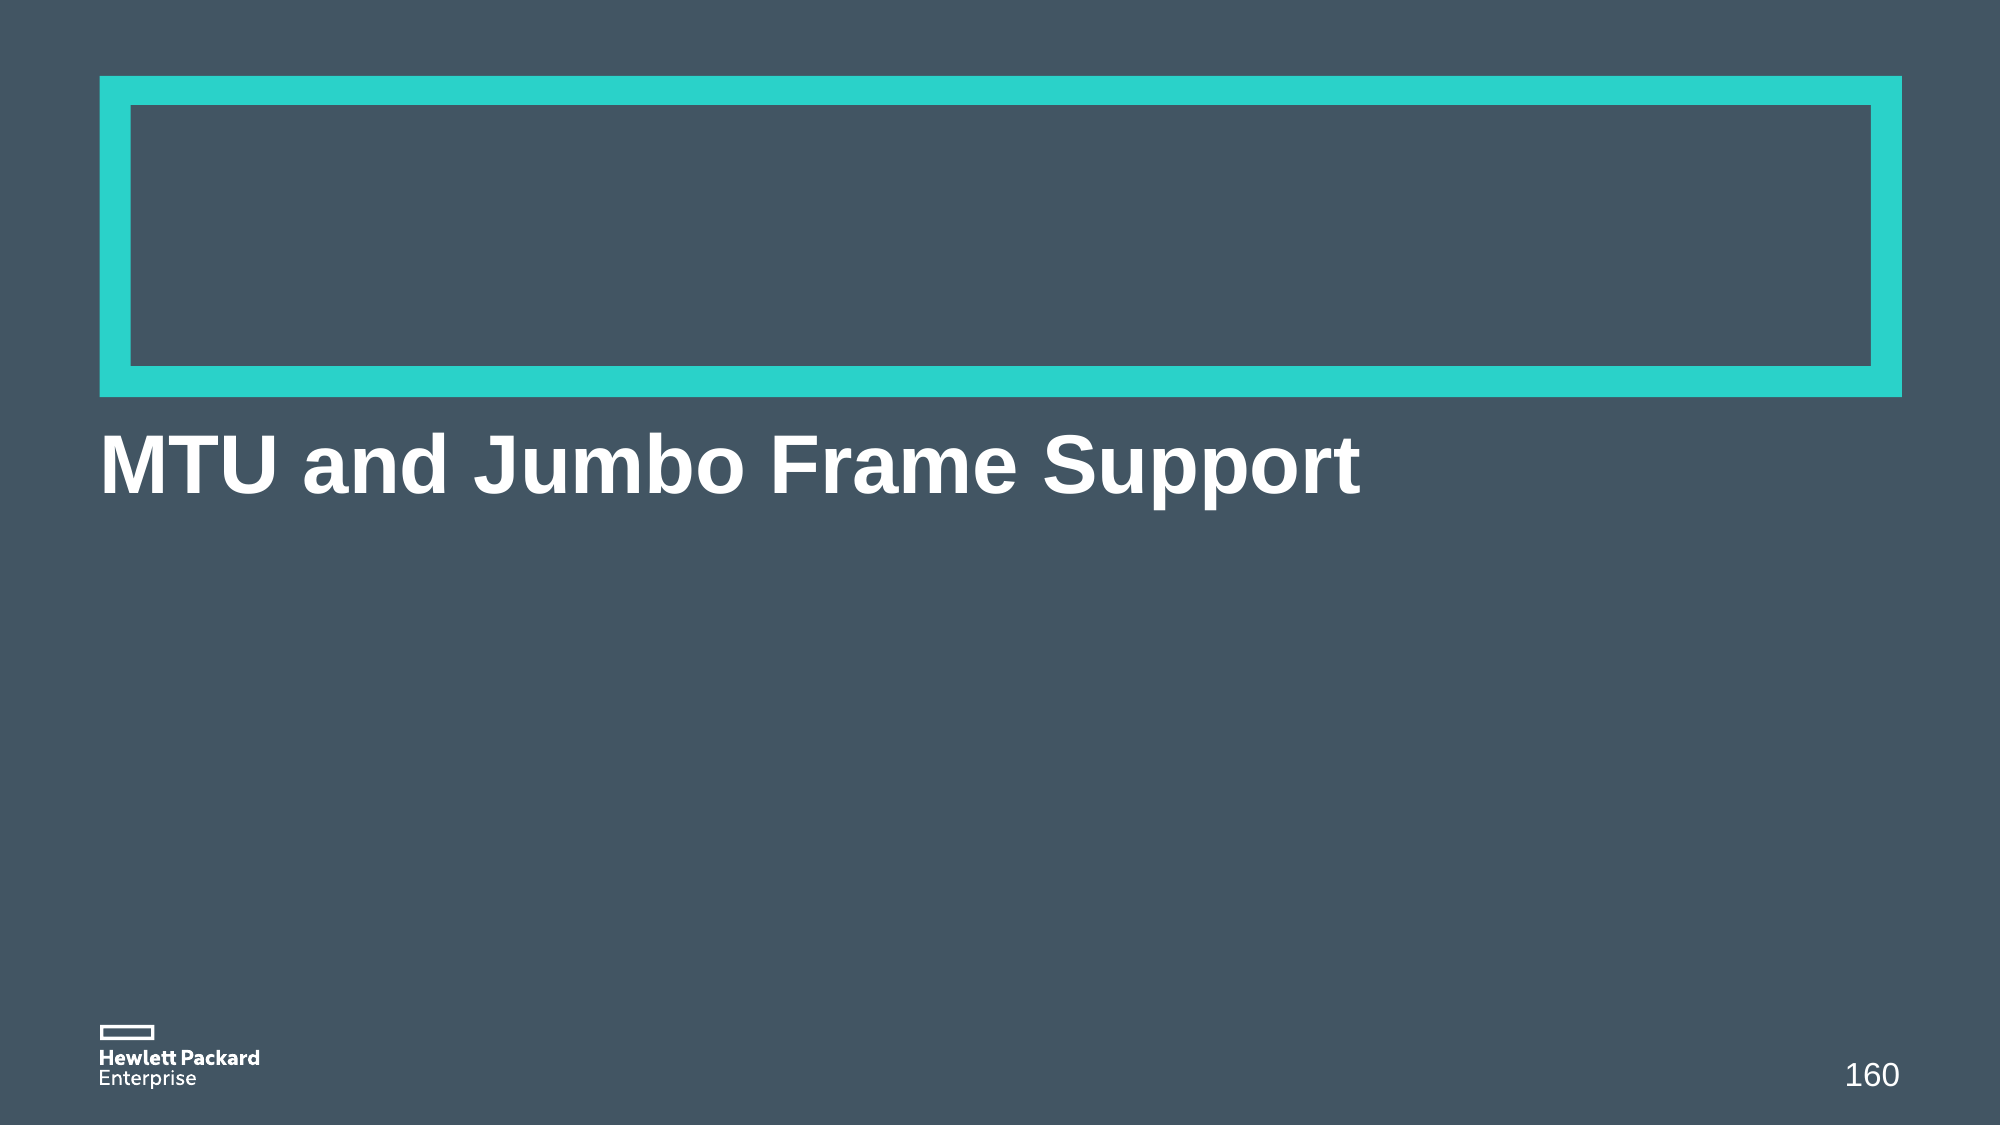

# MTU and Jumbo Frame Support

160